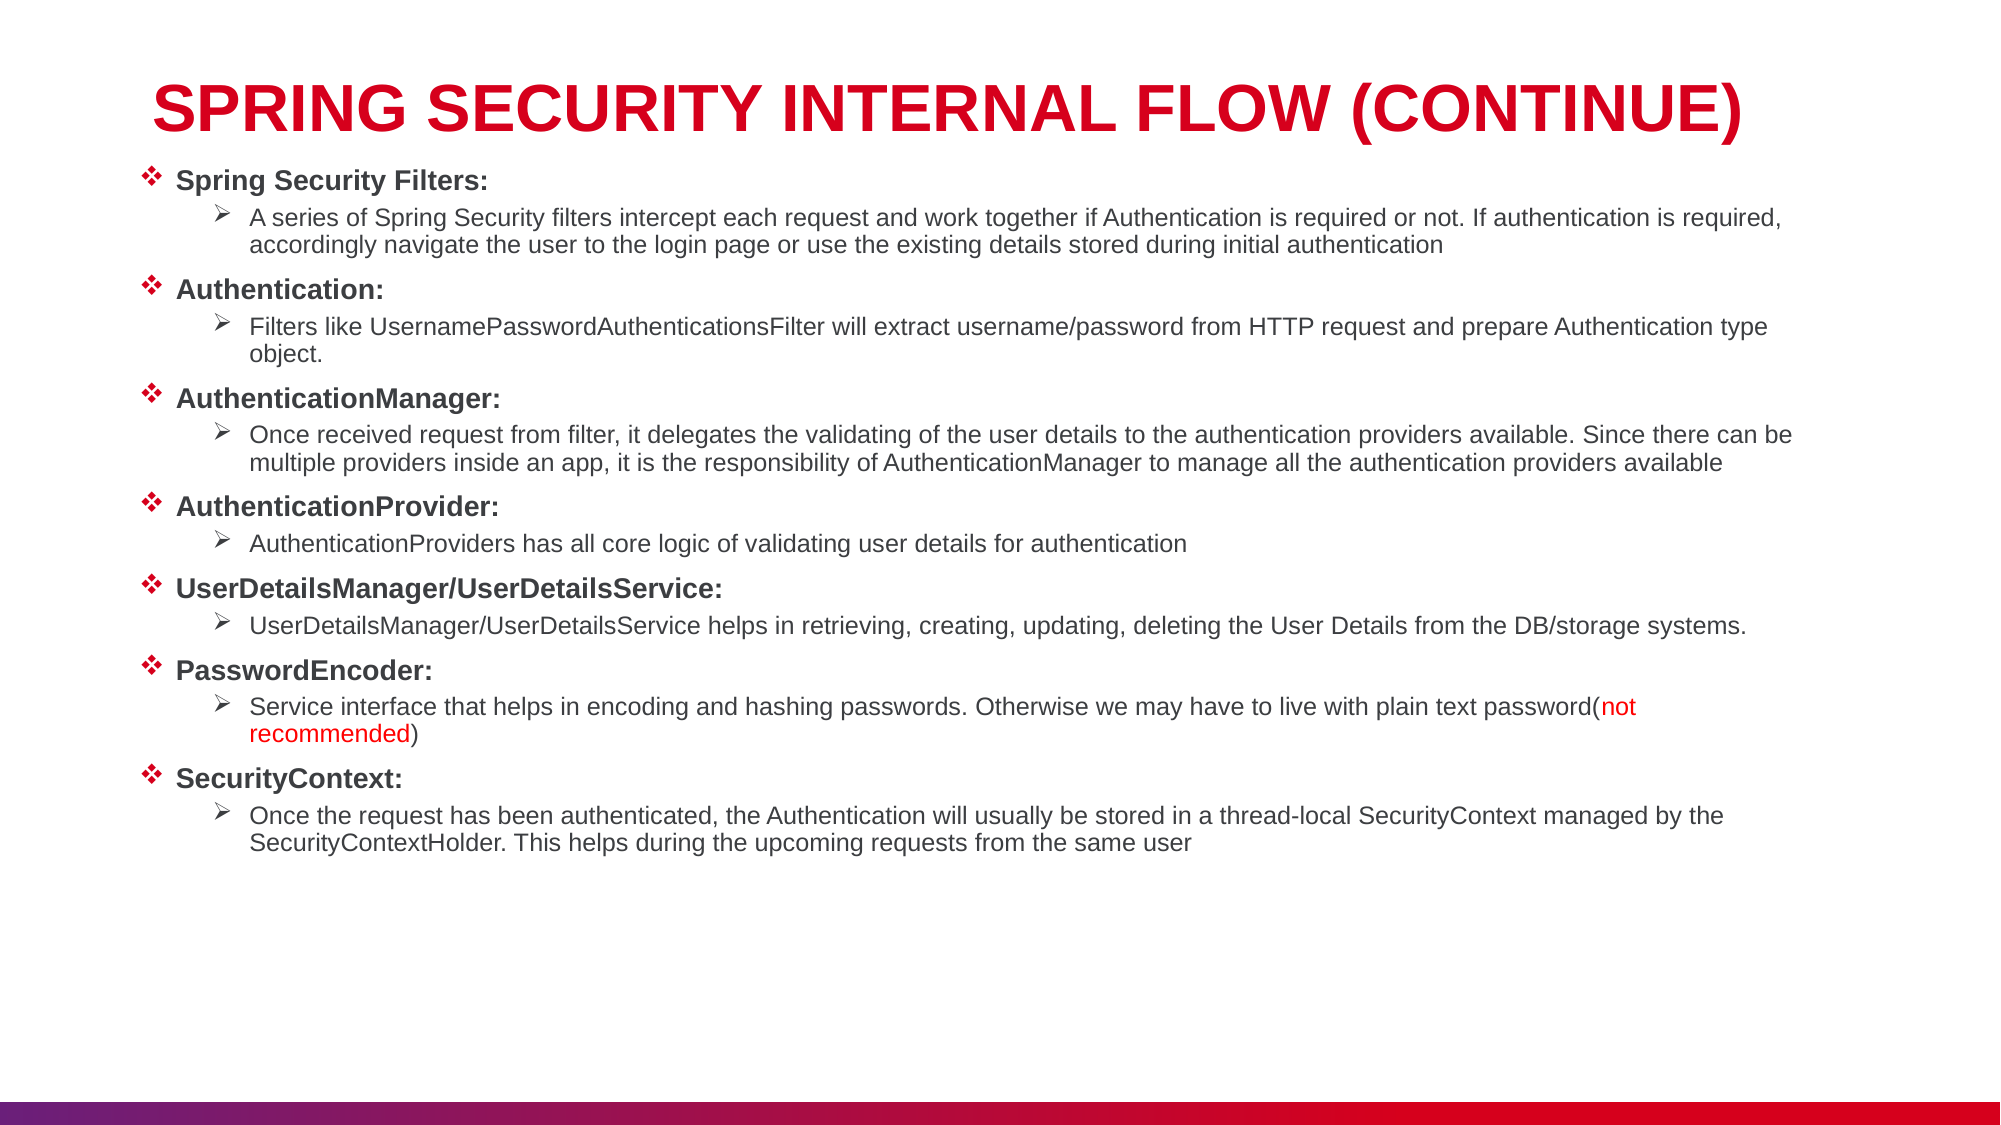

# SPRING SECURITY INTERNAL FLOW (CONTINUE)
Spring Security Filters:
A series of Spring Security filters intercept each request and work together if Authentication is required or not. If authentication is required, accordingly navigate the user to the login page or use the existing details stored during initial authentication
Authentication:
Filters like UsernamePasswordAuthenticationsFilter will extract username/password from HTTP request and prepare Authentication type object.
AuthenticationManager:
Once received request from filter, it delegates the validating of the user details to the authentication providers available. Since there can be multiple providers inside an app, it is the responsibility of AuthenticationManager to manage all the authentication providers available
AuthenticationProvider:
AuthenticationProviders has all core logic of validating user details for authentication
UserDetailsManager/UserDetailsService:
UserDetailsManager/UserDetailsService helps in retrieving, creating, updating, deleting the User Details from the DB/storage systems.
PasswordEncoder:
Service interface that helps in encoding and hashing passwords. Otherwise we may have to live with plain text password(not recommended)
SecurityContext:
Once the request has been authenticated, the Authentication will usually be stored in a thread-local SecurityContext managed by the SecurityContextHolder. This helps during the upcoming requests from the same user